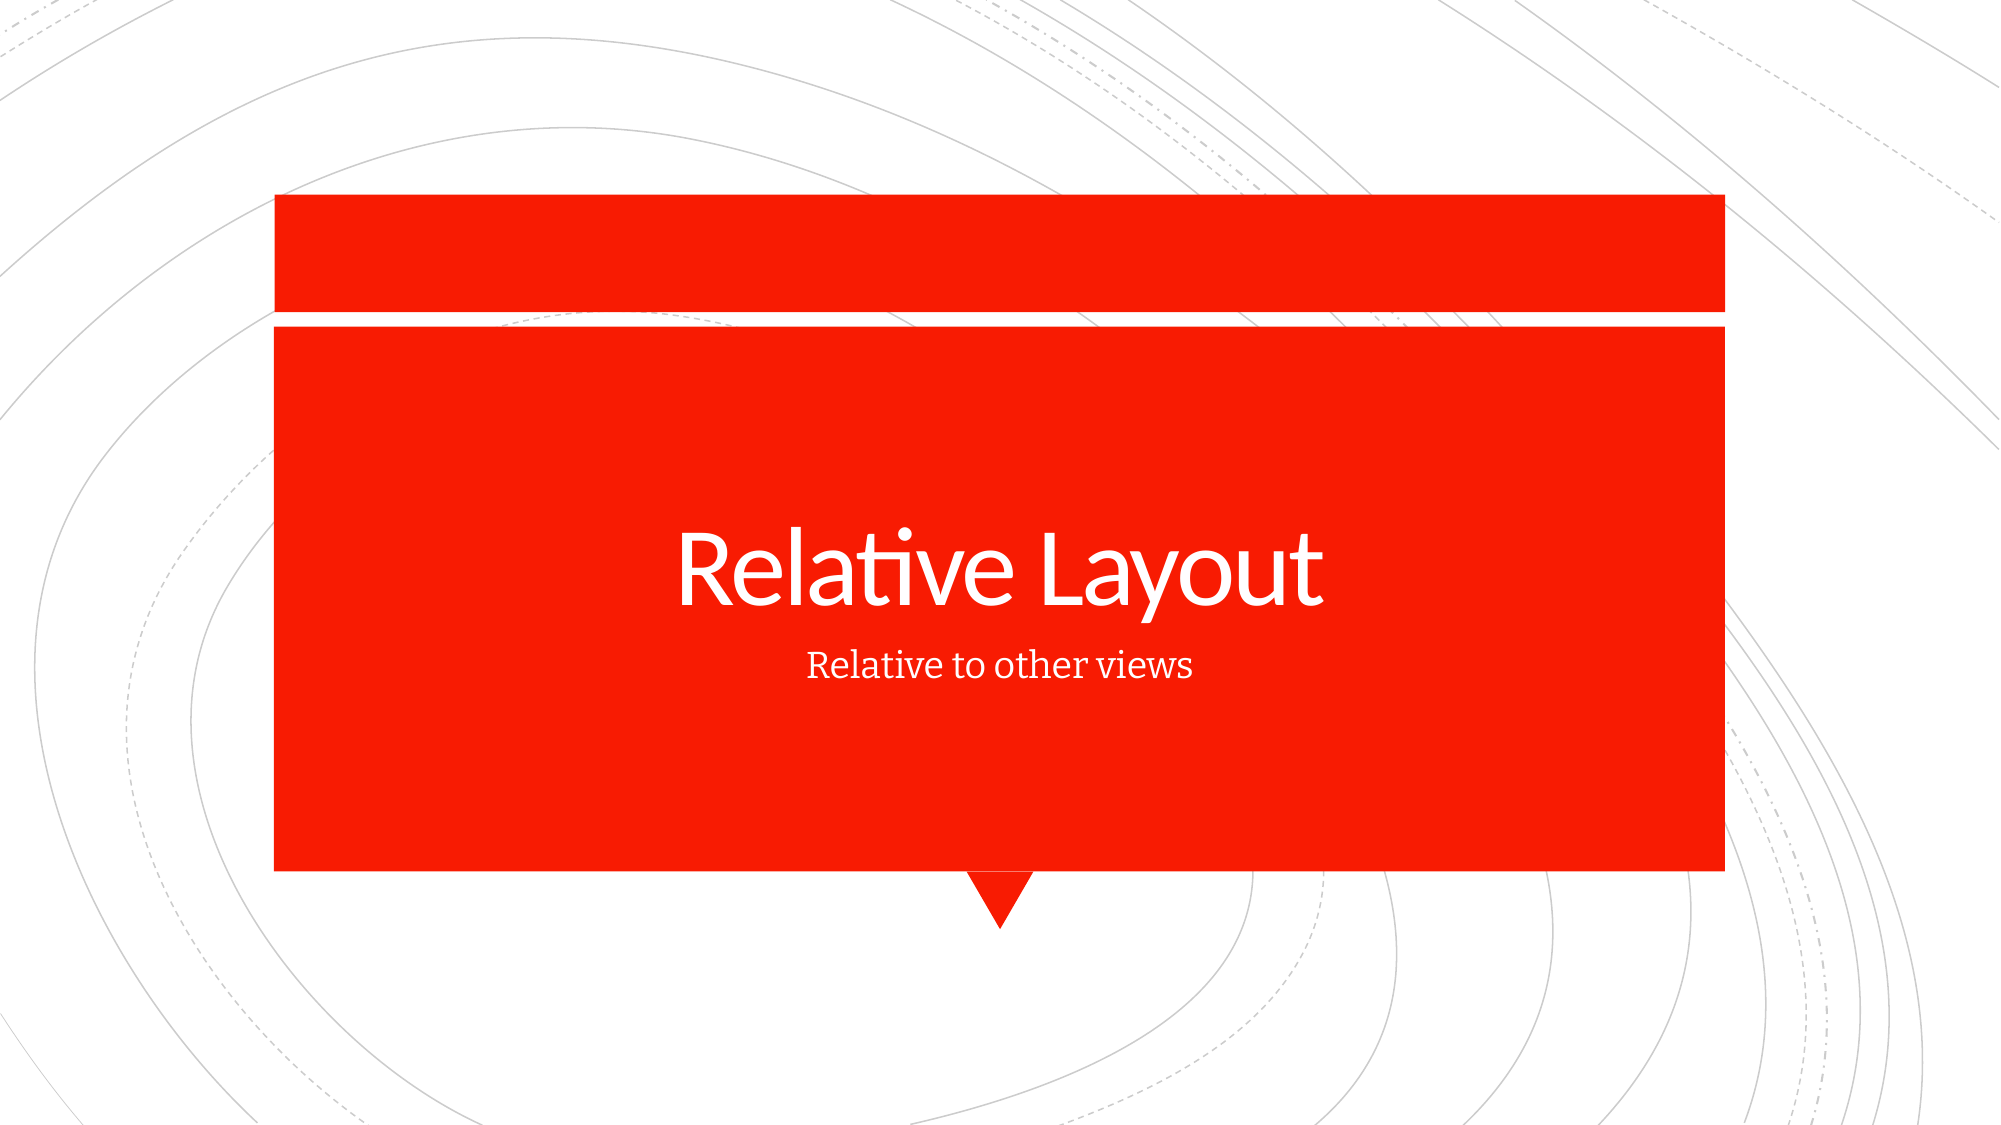

# Relative Layout
Relative to other views